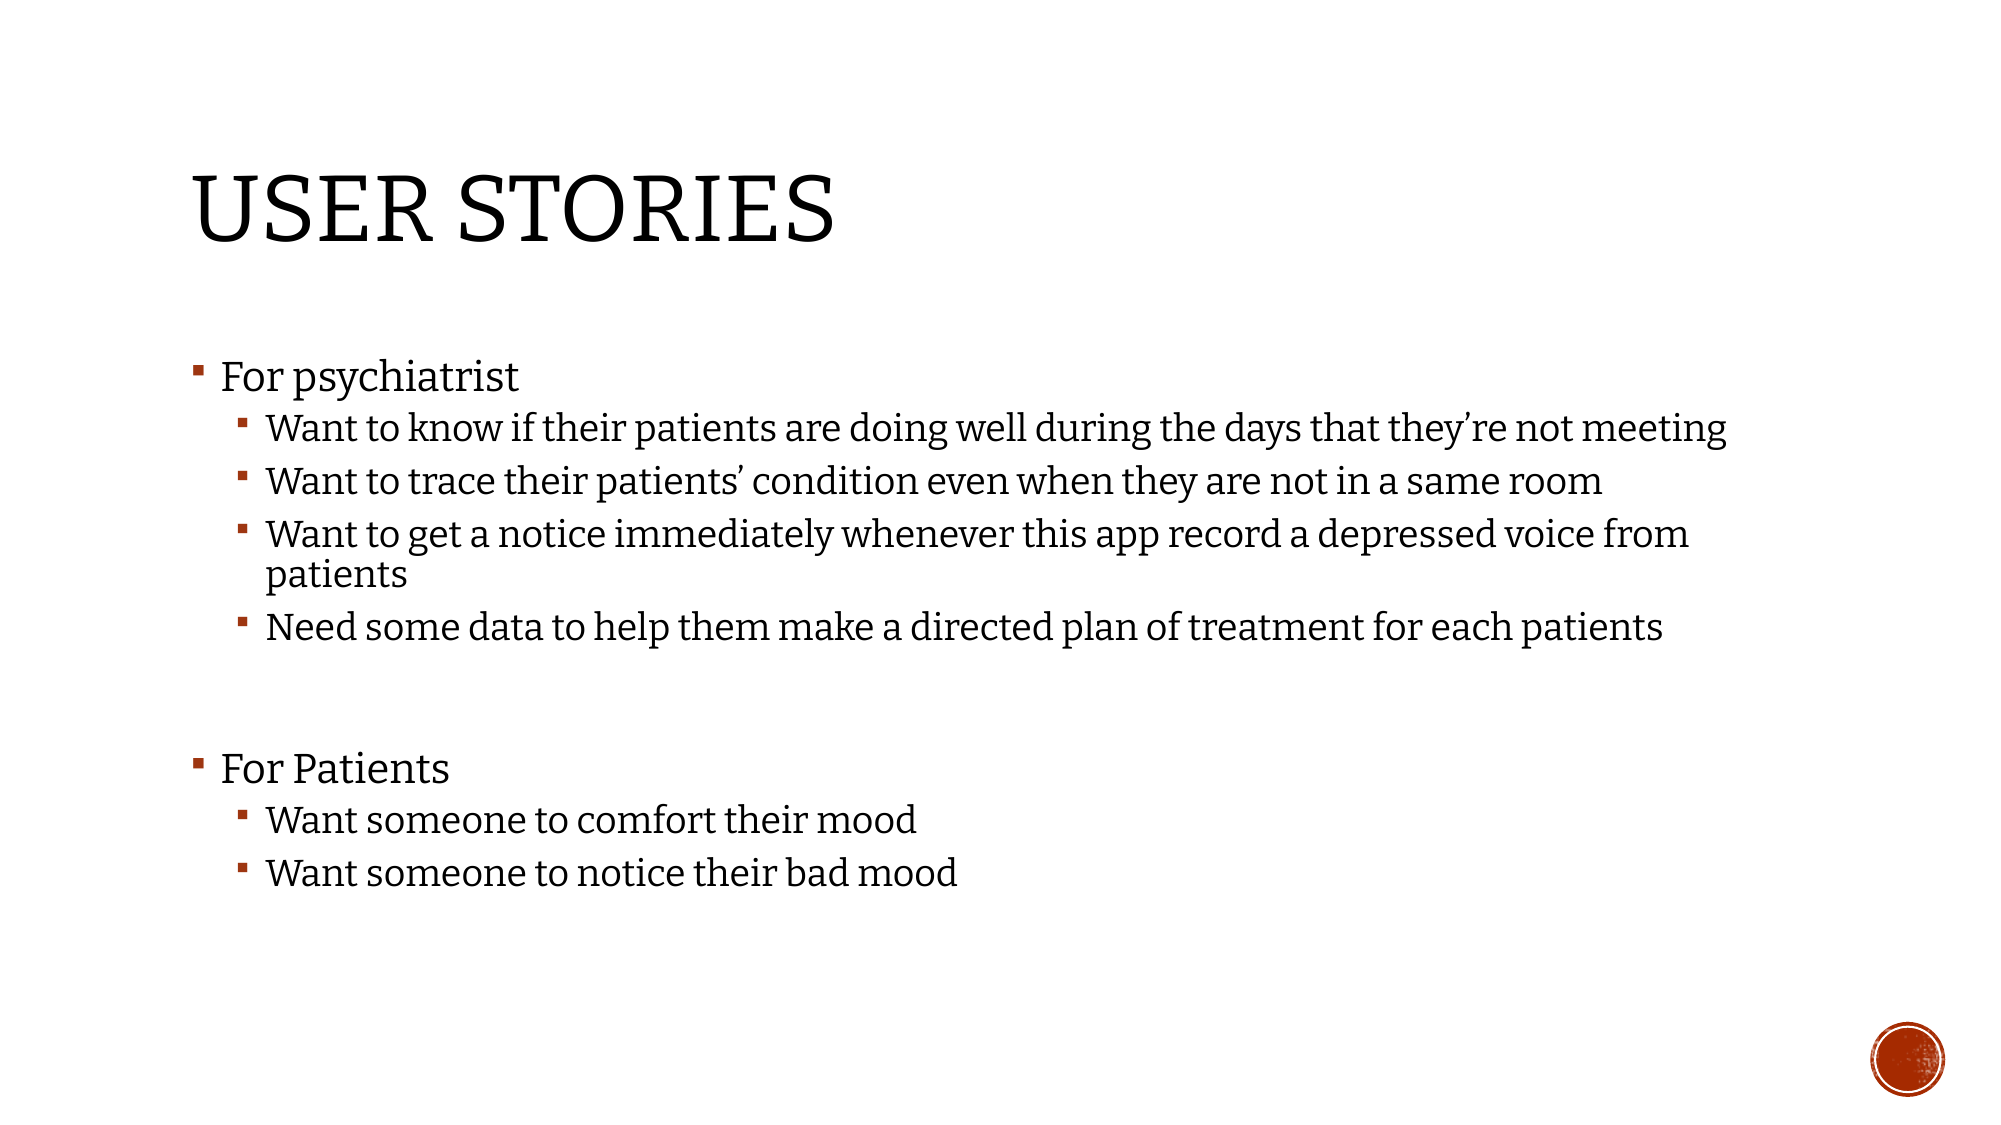

# User Stories
For psychiatrist
Want to know if their patients are doing well during the days that they’re not meeting
Want to trace their patients’ condition even when they are not in a same room
Want to get a notice immediately whenever this app record a depressed voice from patients
Need some data to help them make a directed plan of treatment for each patients

For Patients
Want someone to comfort their mood
Want someone to notice their bad mood